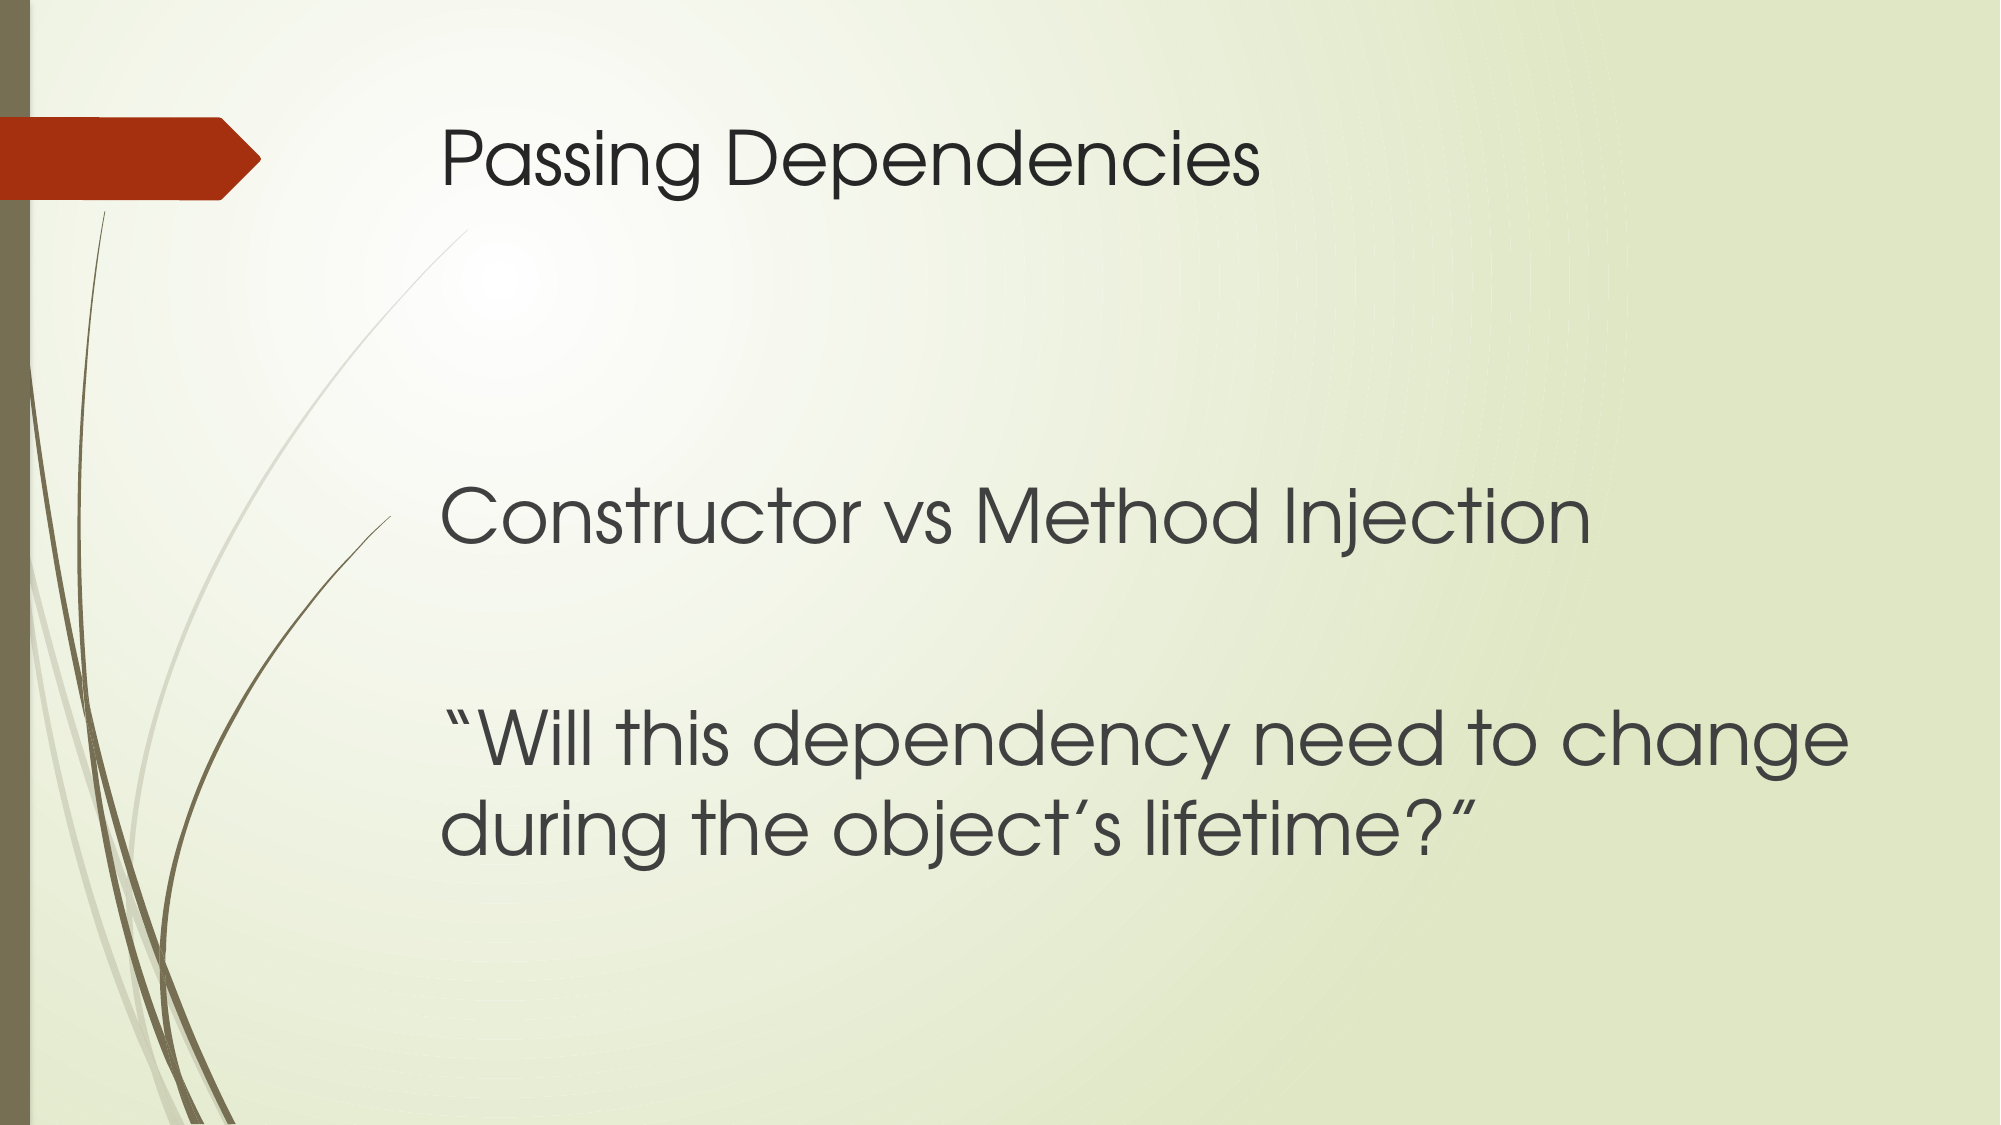

# Passing Dependencies

Constructor vs Method Injection

“Will this dependency need to change during the object’s lifetime?”